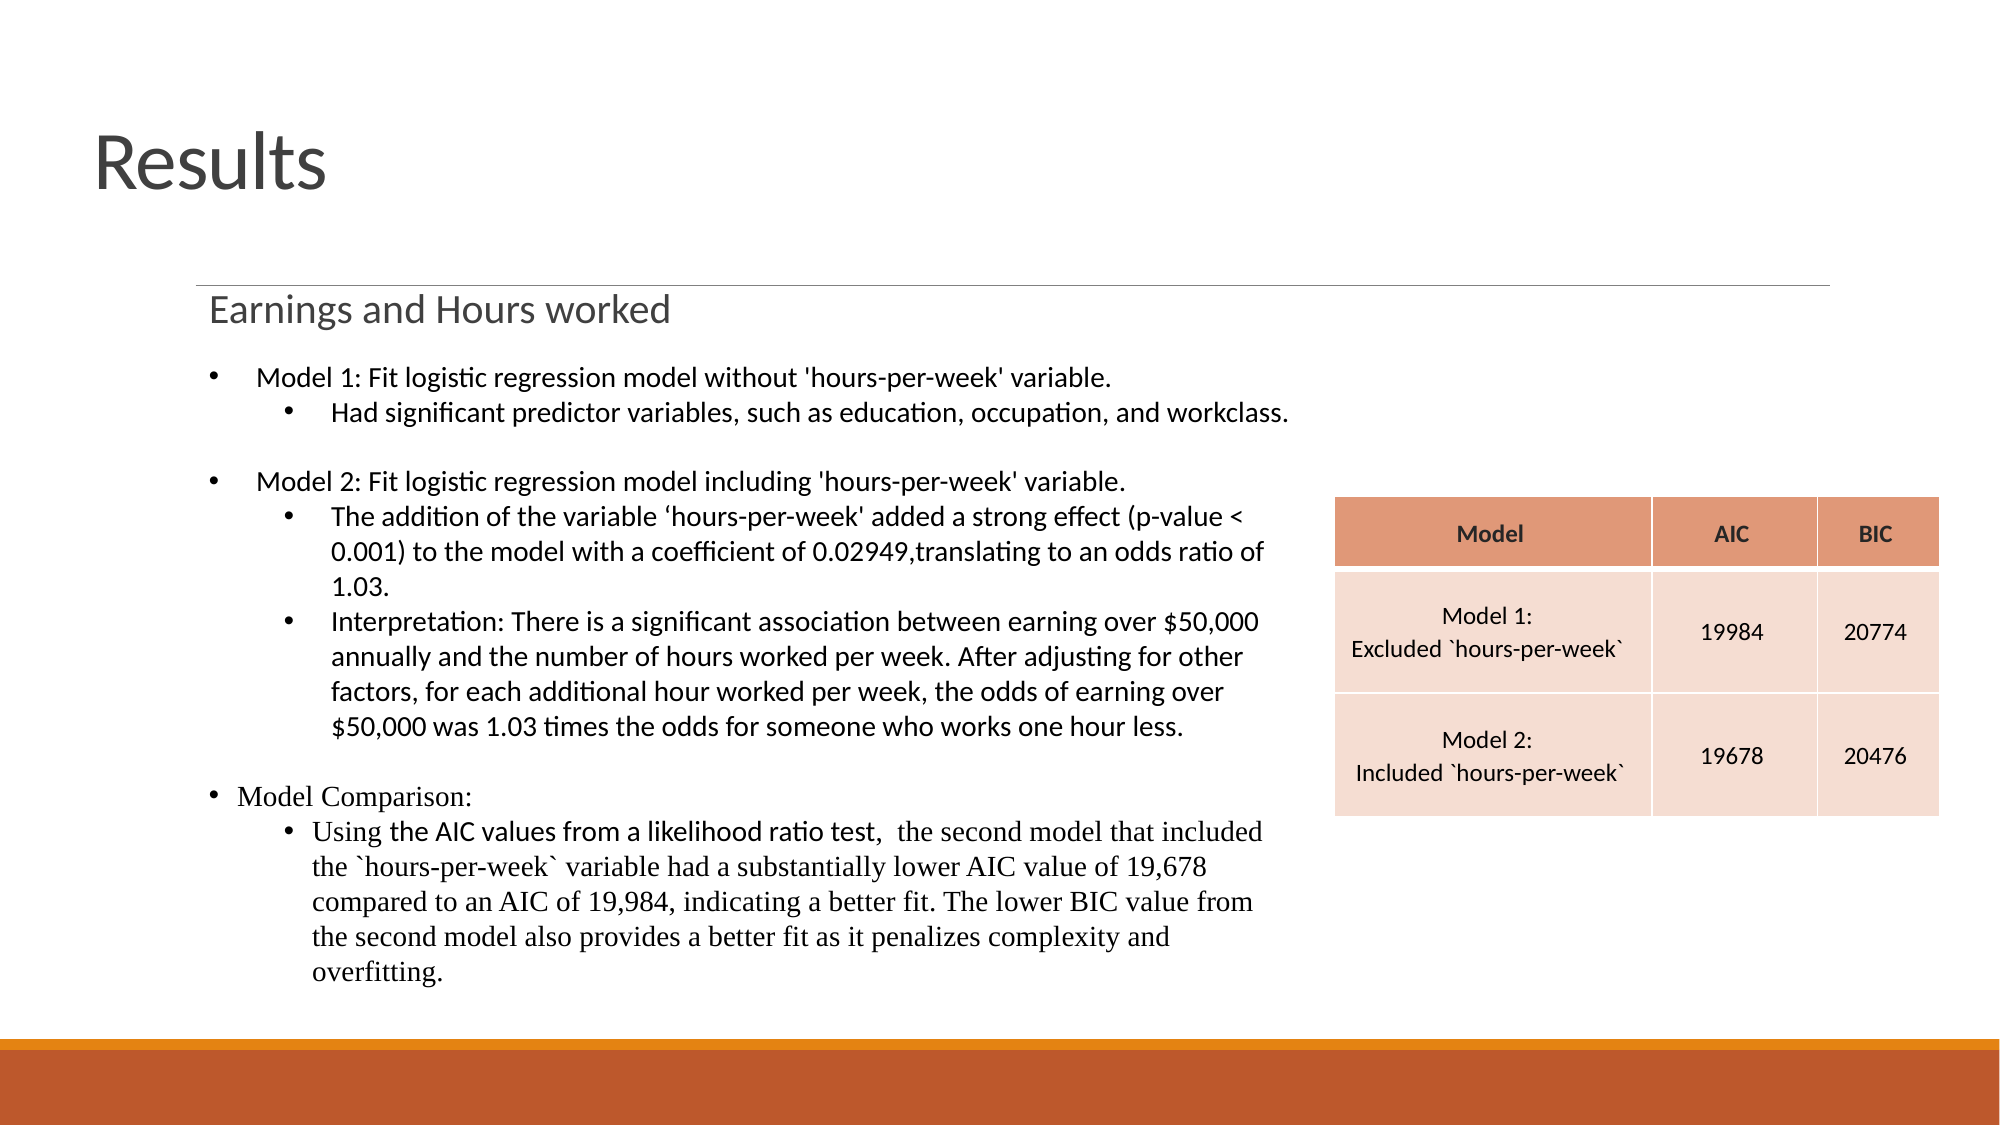

# Results
Earnings and Hours worked
Model 1: Fit logistic regression model without 'hours-per-week' variable.
Had significant predictor variables, such as education, occupation, and workclass.

Model 2: Fit logistic regression model including 'hours-per-week' variable.
The addition of the variable ‘hours-per-week' added a strong effect (p-value < 0.001) to the model with a coefficient of 0.02949,translating to an odds ratio of 1.03.
Interpretation: There is a significant association between earning over $50,000 annually and the number of hours worked per week. After adjusting for other factors, for each additional hour worked per week, the odds of earning over $50,000 was 1.03 times the odds for someone who works one hour less.

Model Comparison:
Using the AIC values from a likelihood ratio test,  the second model that included the `hours-per-week` variable had a substantially lower AIC value of 19,678 compared to an AIC of 19,984, indicating a better fit. The lower BIC value from the second model also provides a better fit as it penalizes complexity and overfitting.

| Model | AIC | BIC |
| --- | --- | --- |
| Model 1:   Excluded `hours-per-week` | 19984 | 20774 |
| Model 2:   Included `hours-per-week` | 19678 | 20476 |